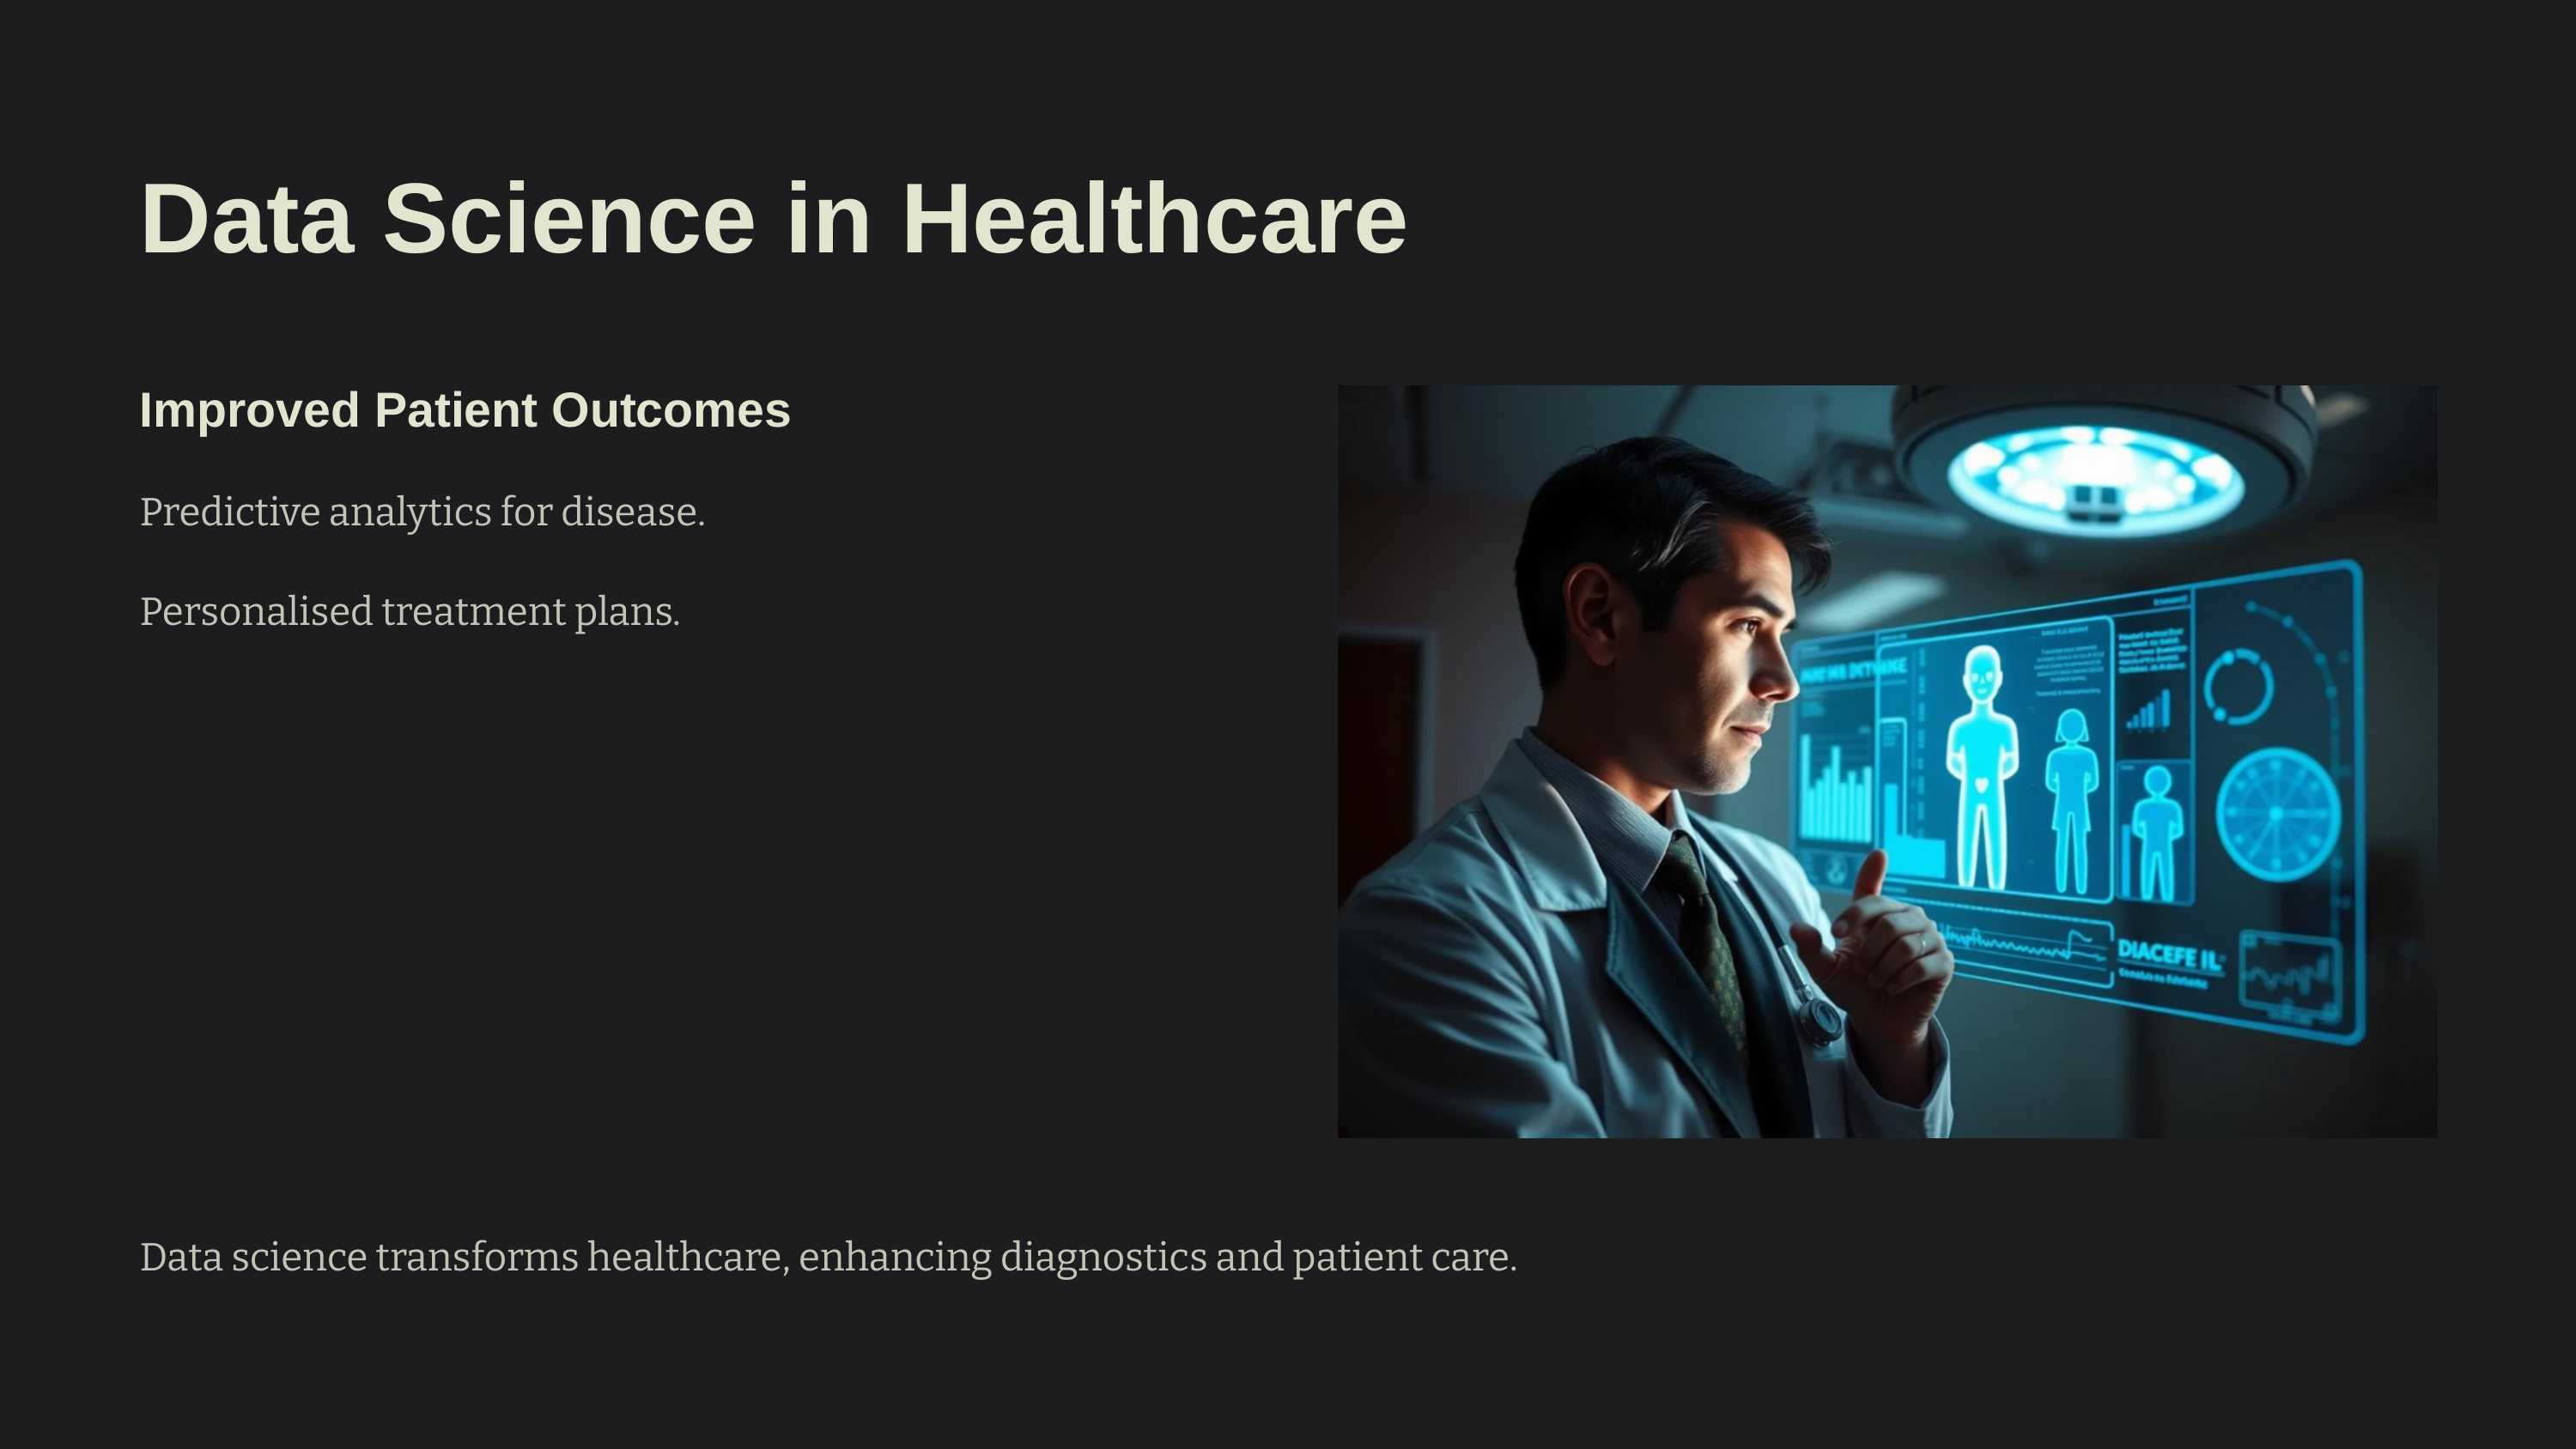

Data Science in Healthcare
Improved Patient Outcomes

Predictive analytics for disease.
Personalised treatment plans.
Data science transforms healthcare, enhancing diagnostics and patient care.